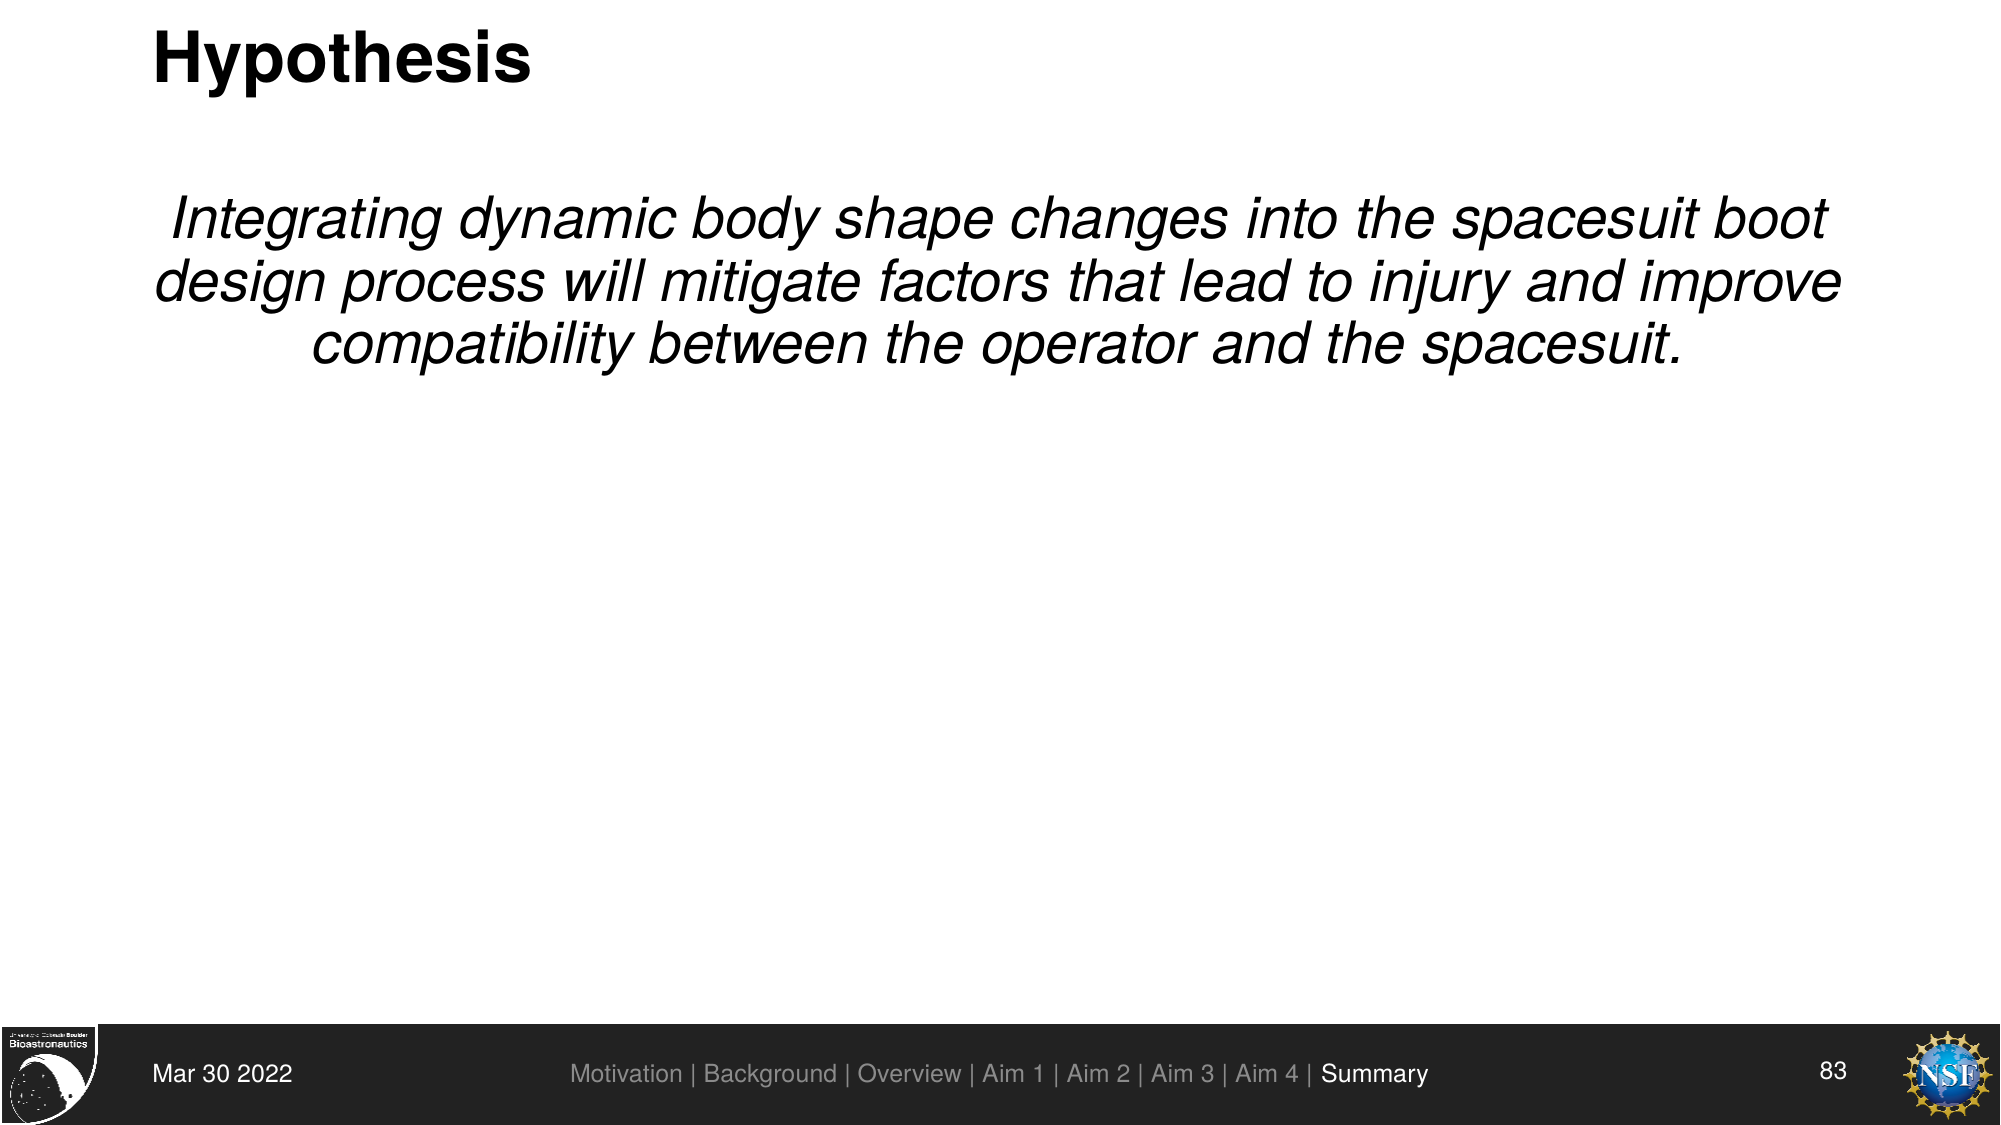

# Hypothesis
Integrating dynamic body shape changes into the spacesuit boot design process will mitigate factors that lead to injury and improve compatibility between the operator and the spacesuit.
Motivation | Background | Overview | Aim 1 | Aim 2 | Aim 3 | Aim 4 | Summary
Mar 30 2022
83